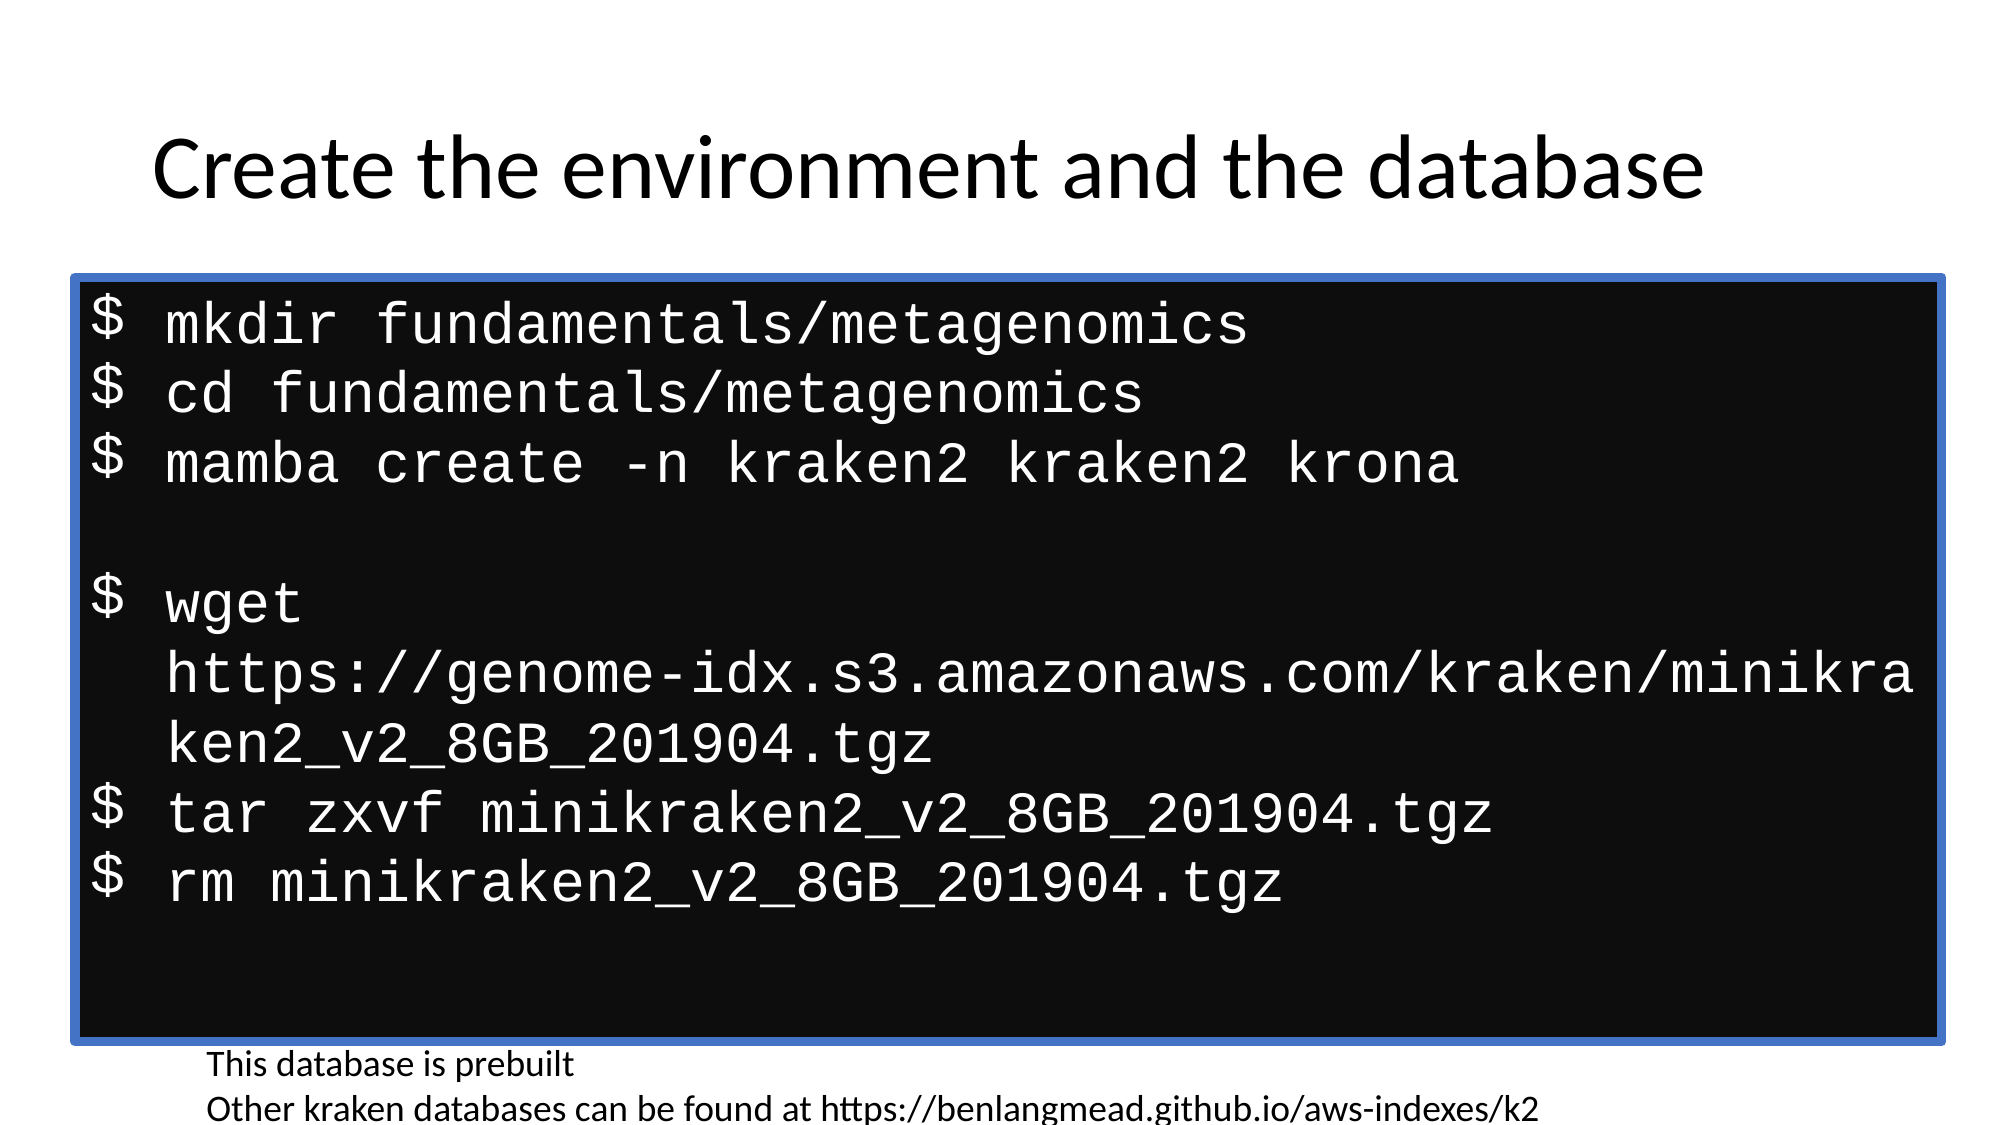

# Create the environment and the database
mkdir fundamentals/metagenomics
cd fundamentals/metagenomics
mamba create -n kraken2 kraken2 krona

wget https://genome-idx.s3.amazonaws.com/kraken/minikraken2_v2_8GB_201904.tgz
tar zxvf minikraken2_v2_8GB_201904.tgz
rm minikraken2_v2_8GB_201904.tgz

This database is prebuilt
Other kraken databases can be found at https://benlangmead.github.io/aws-indexes/k2